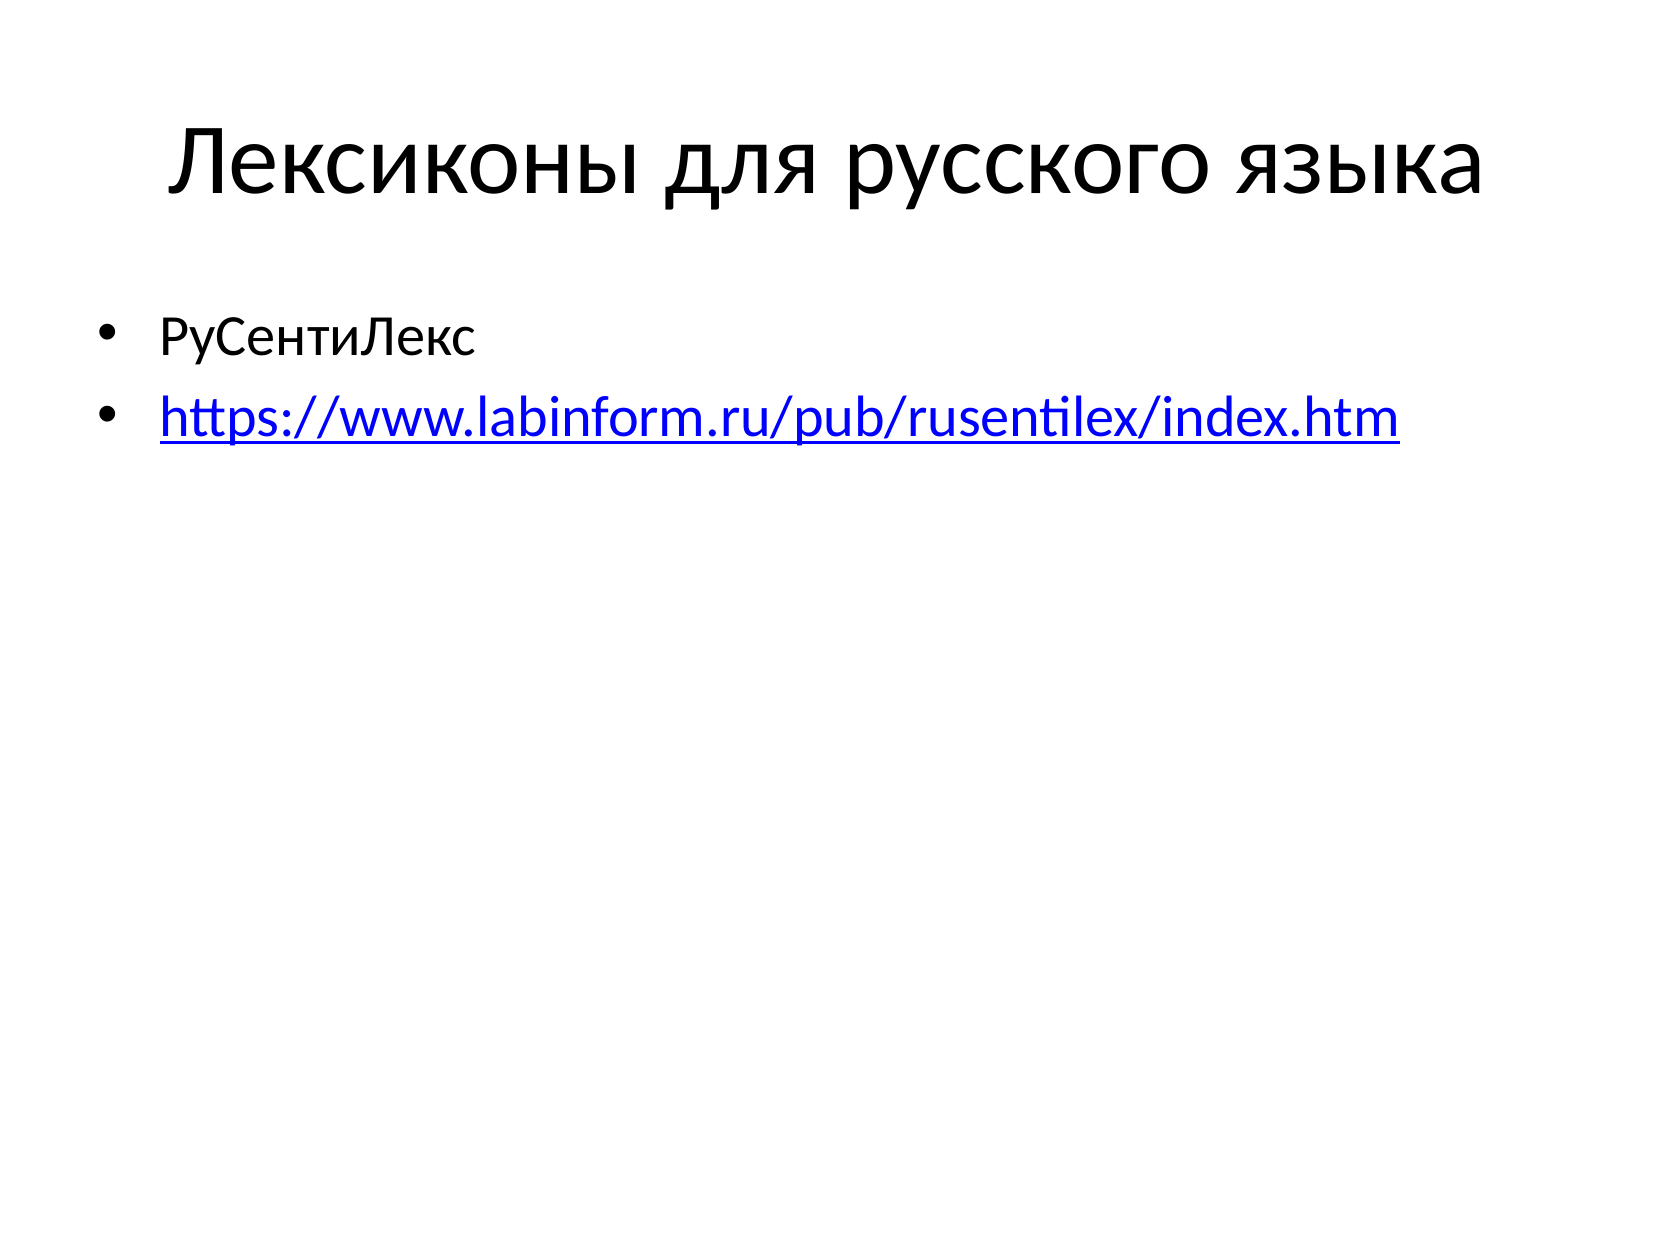

# Лексиконы для русского языка
РуСентиЛекс
https://www.labinform.ru/pub/rusentilex/index.htm